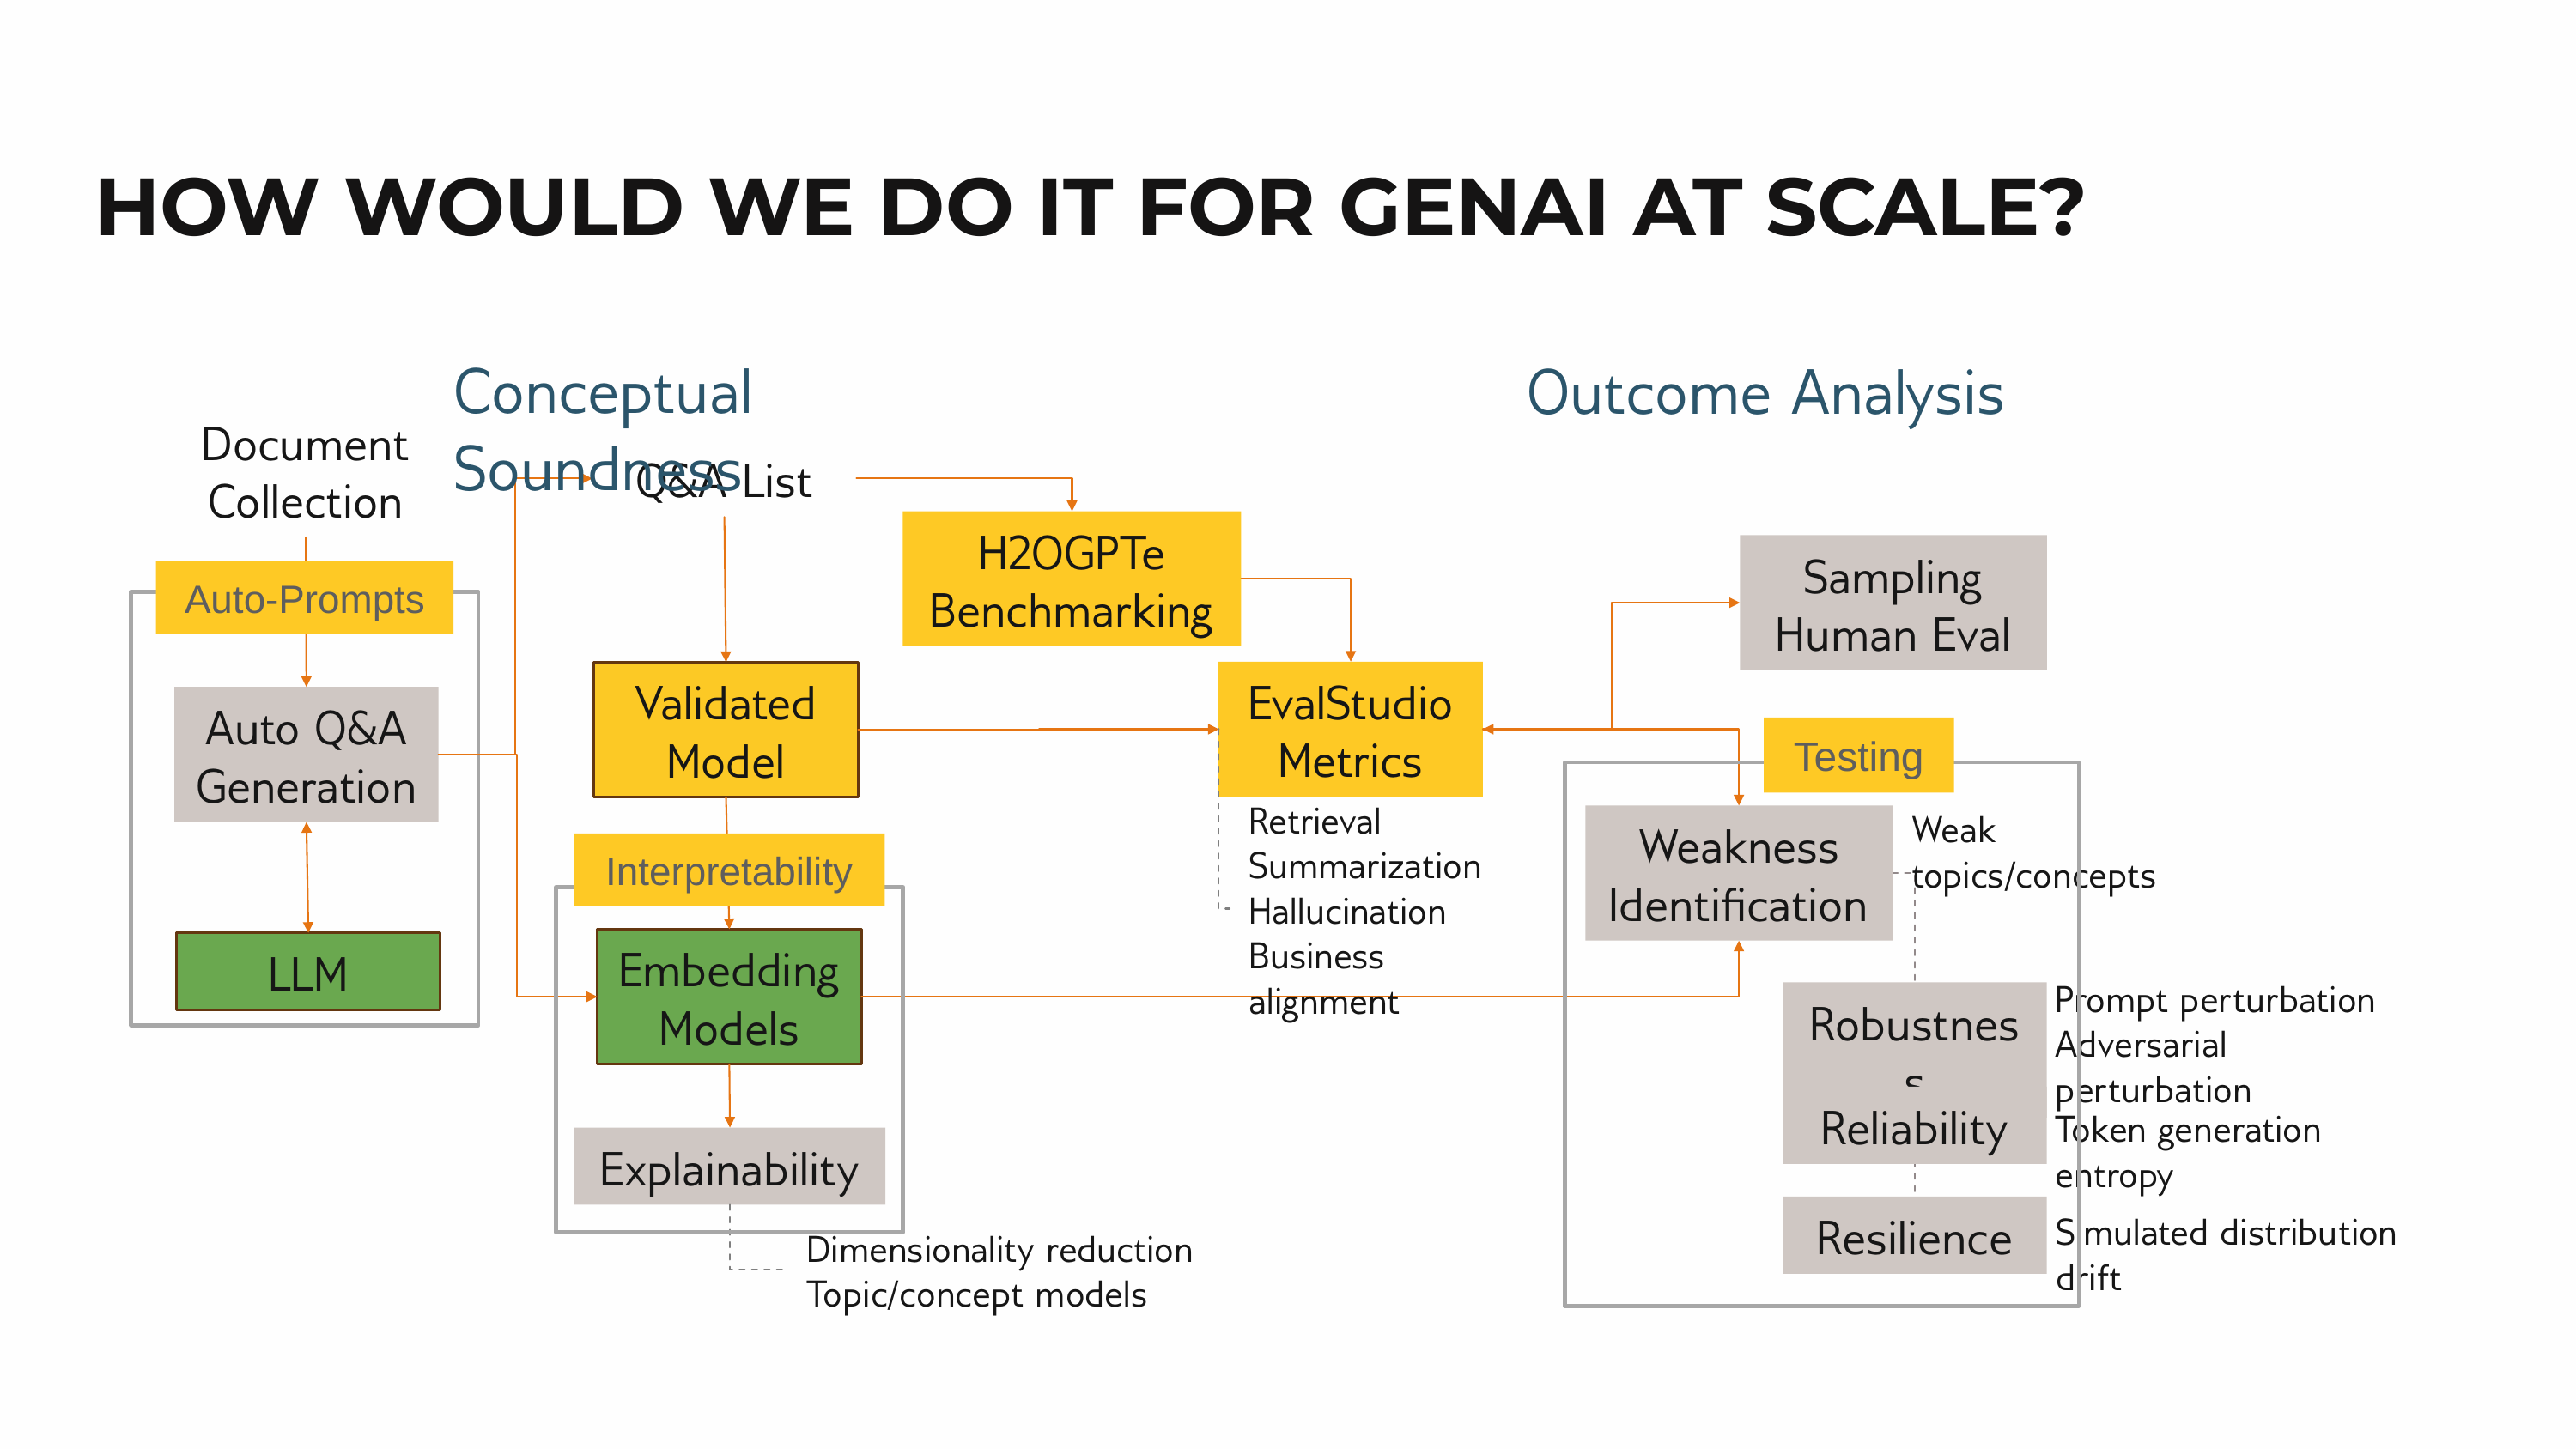

# HOW WOULD WE DO IT FOR GENAI AT SCALE?
Conceptual Soundness
Outcome Analysis
Document Collection
Q&A List
H2OGPTe
Benchmarking
Sampling Human Eval
Auto-Prompts

EvalStudio
Metrics
Validated Model
Auto Q&A Generation
Testing

Retrieval
Summarization
Hallucination
Business alignment
Weak topics/concepts
Weakness Identification
Interpretability

Embedding Models
LLM
Prompt perturbation
Adversarial perturbation
Robustness
Reliability
Token generation entropy
Explainability
Resilience
Simulated distribution drift
Dimensionality reduction
Topic/concept models